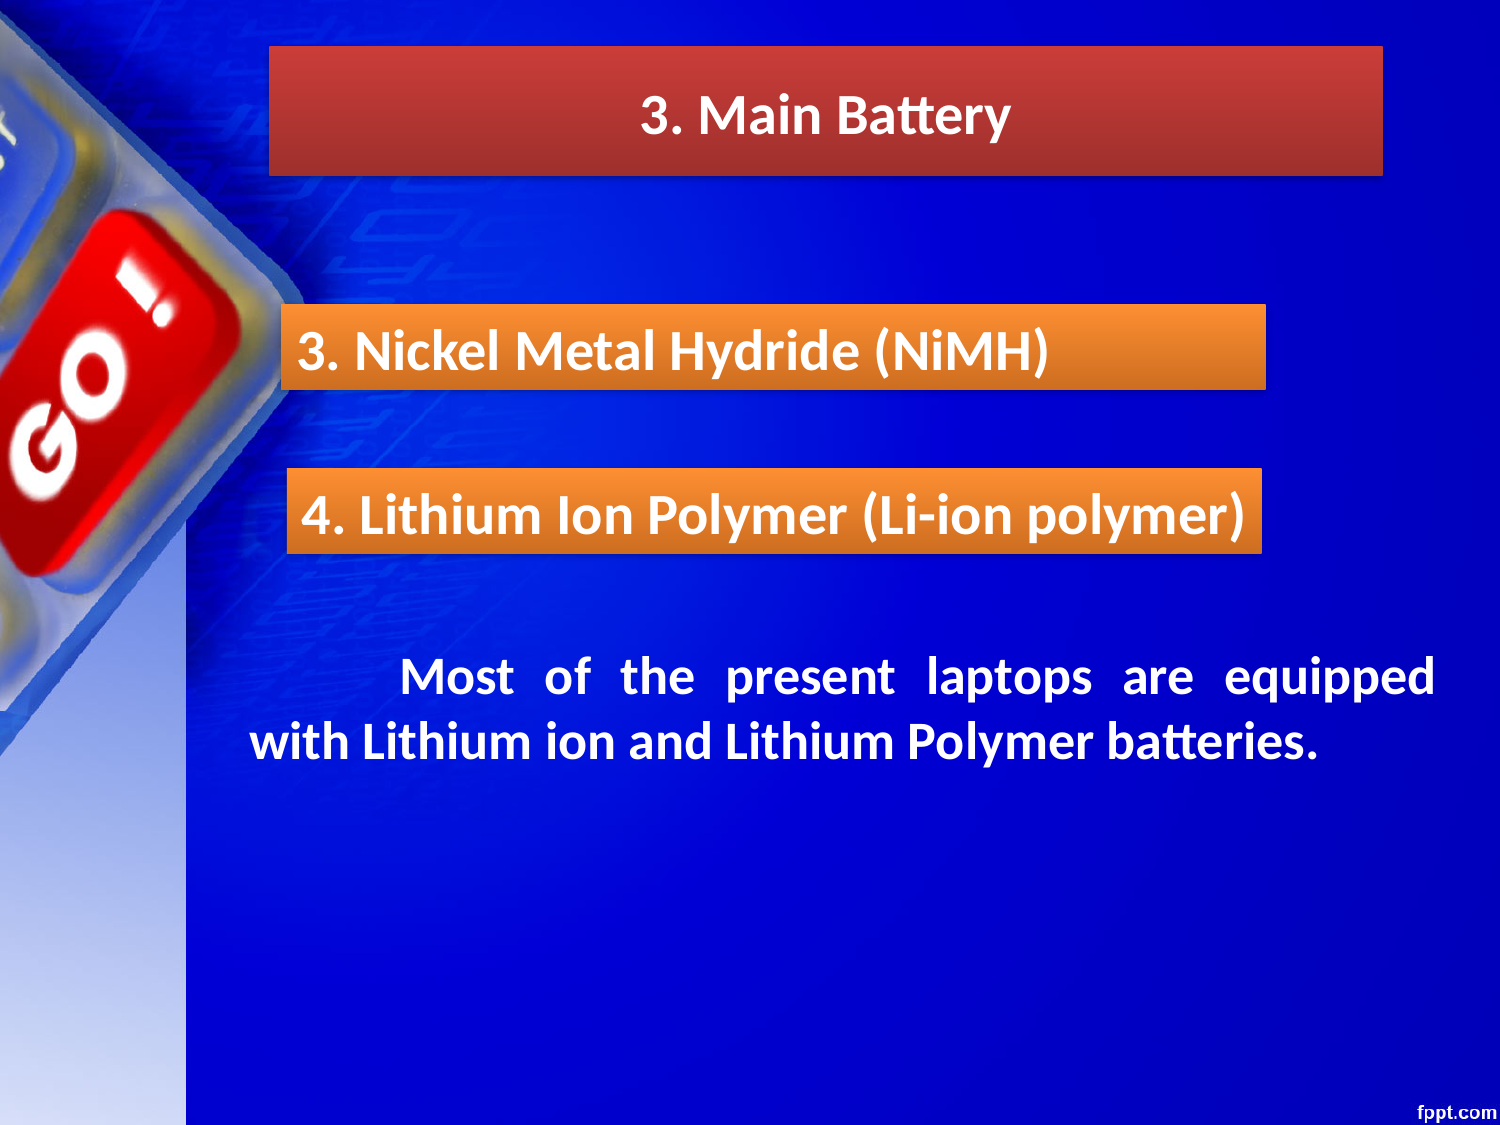

3. Main Battery
3. Nickel Metal Hydride (NiMH)
4. Lithium Ion Polymer (Li-ion polymer)
	Most of the present laptops are equipped with Lithium ion and Lithium Polymer batteries.